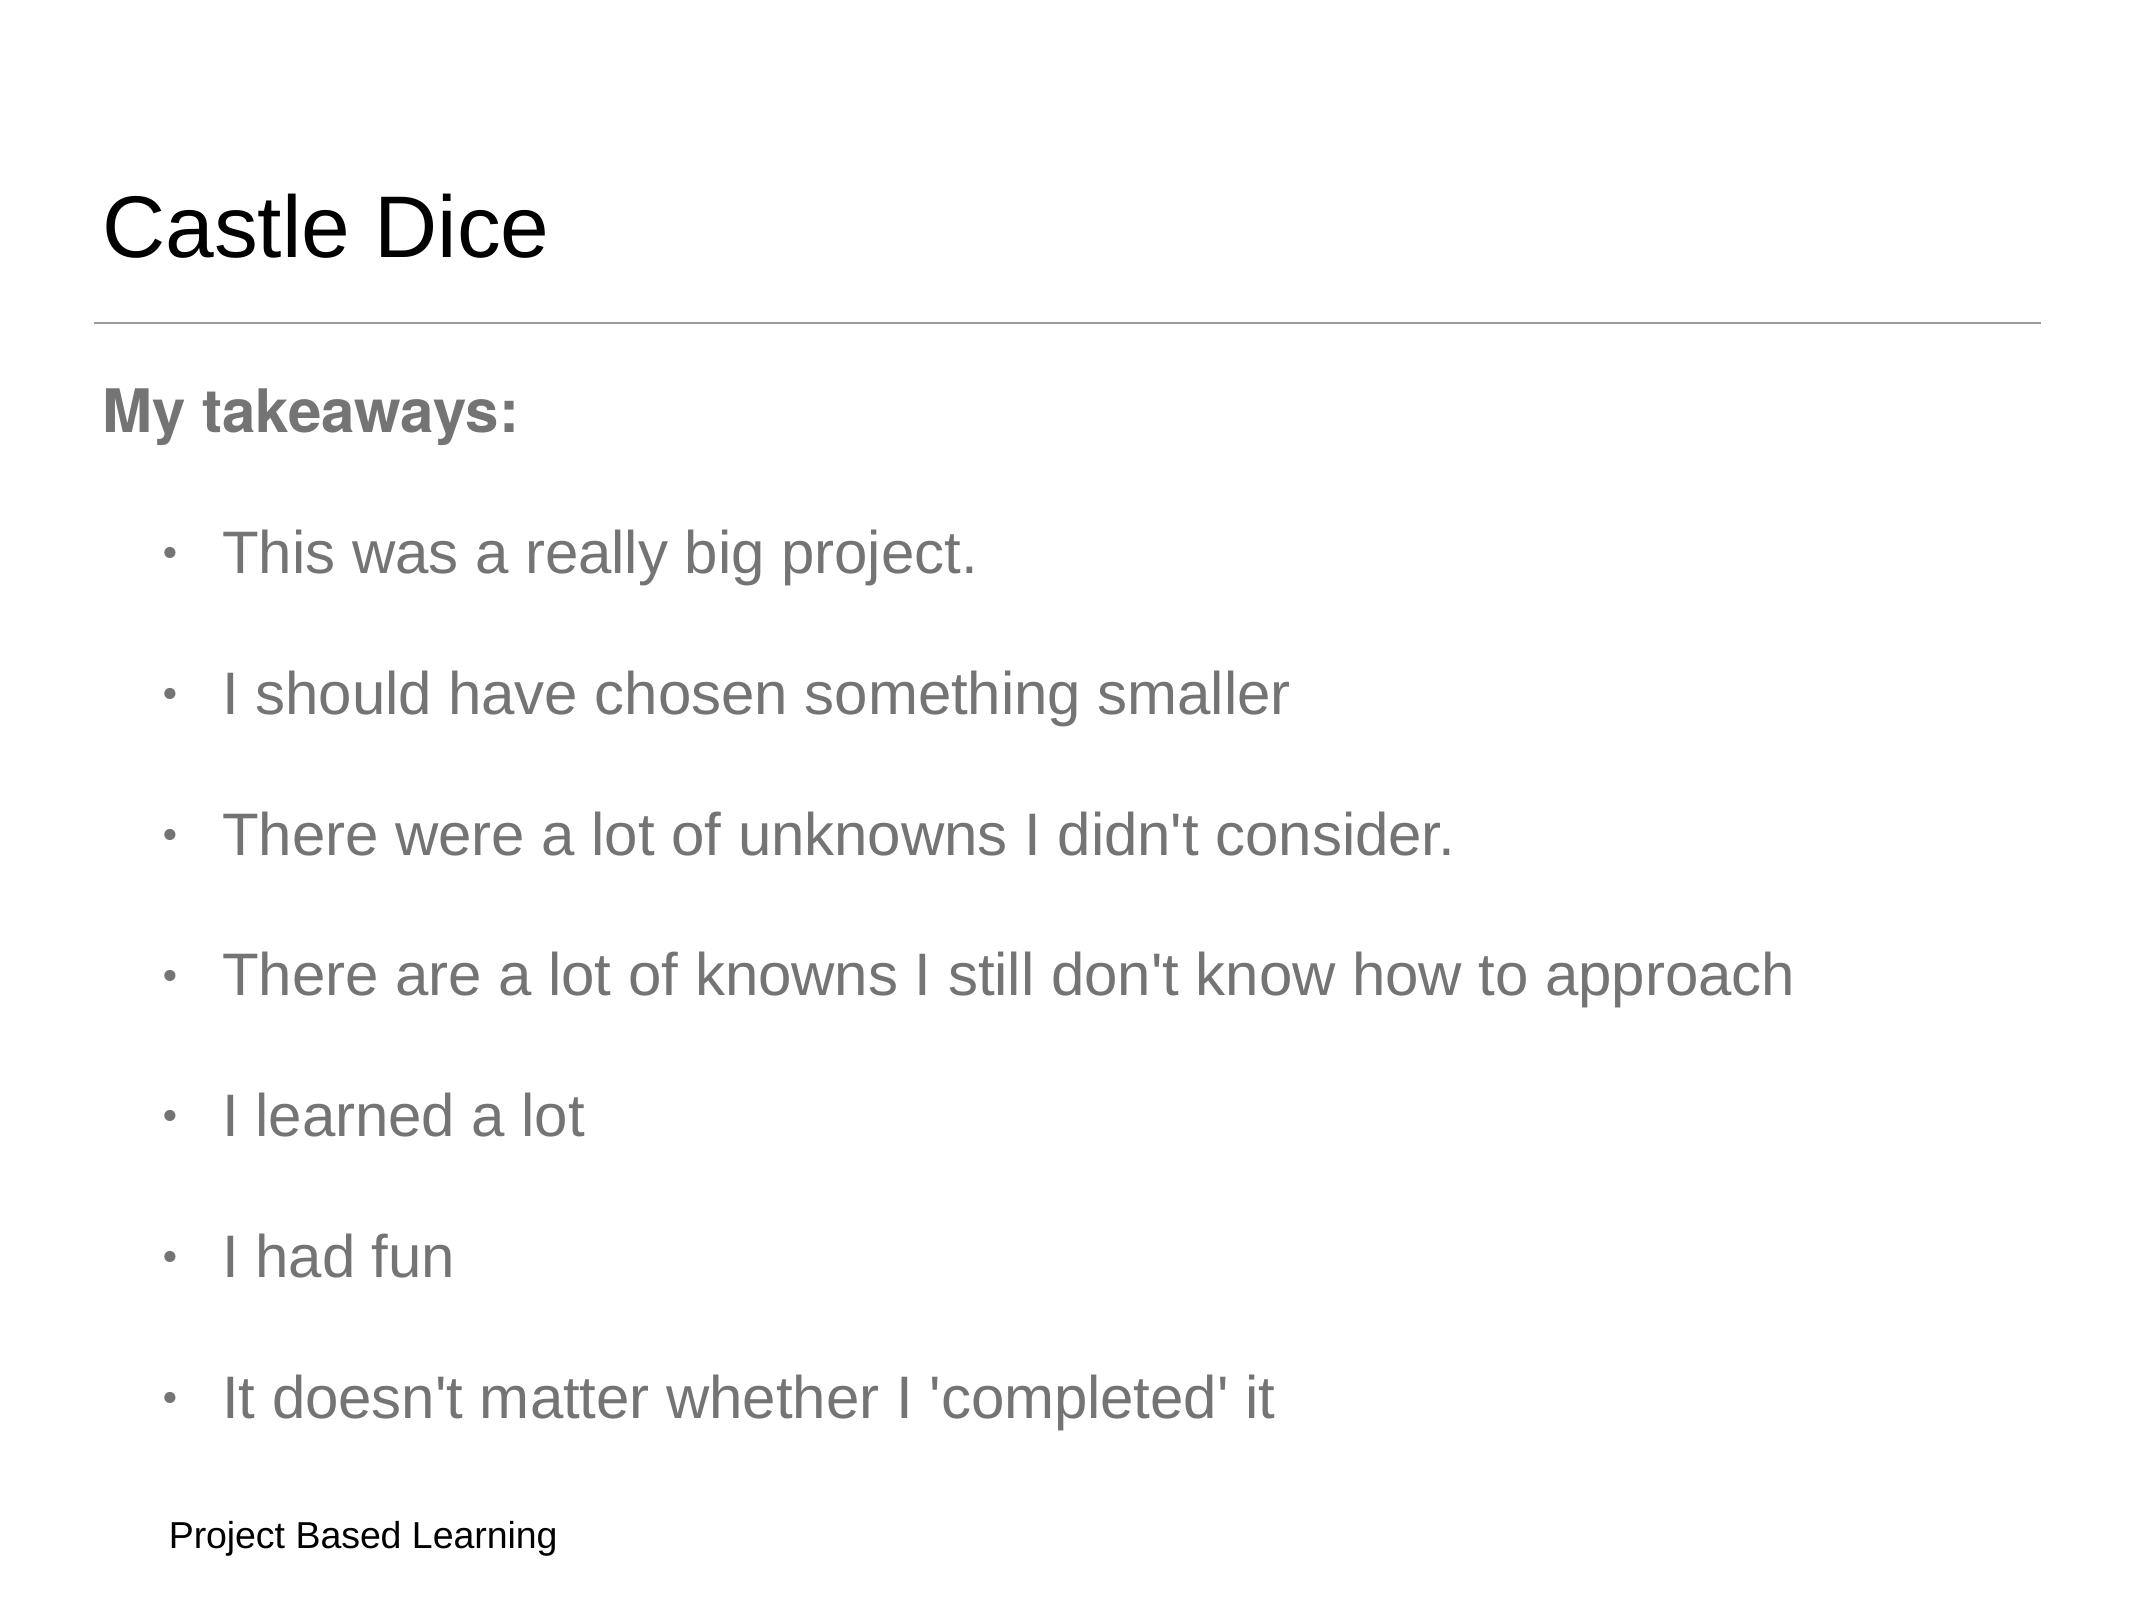

# Castle Dice

My takeaways:
This was a really big project.
I should have chosen something smaller
There were a lot of unknowns I didn't consider.
There are a lot of knowns I still don't know how to approach
I learned a lot
I had fun
It doesn't matter whether I 'completed' it
Project Based Learning
41